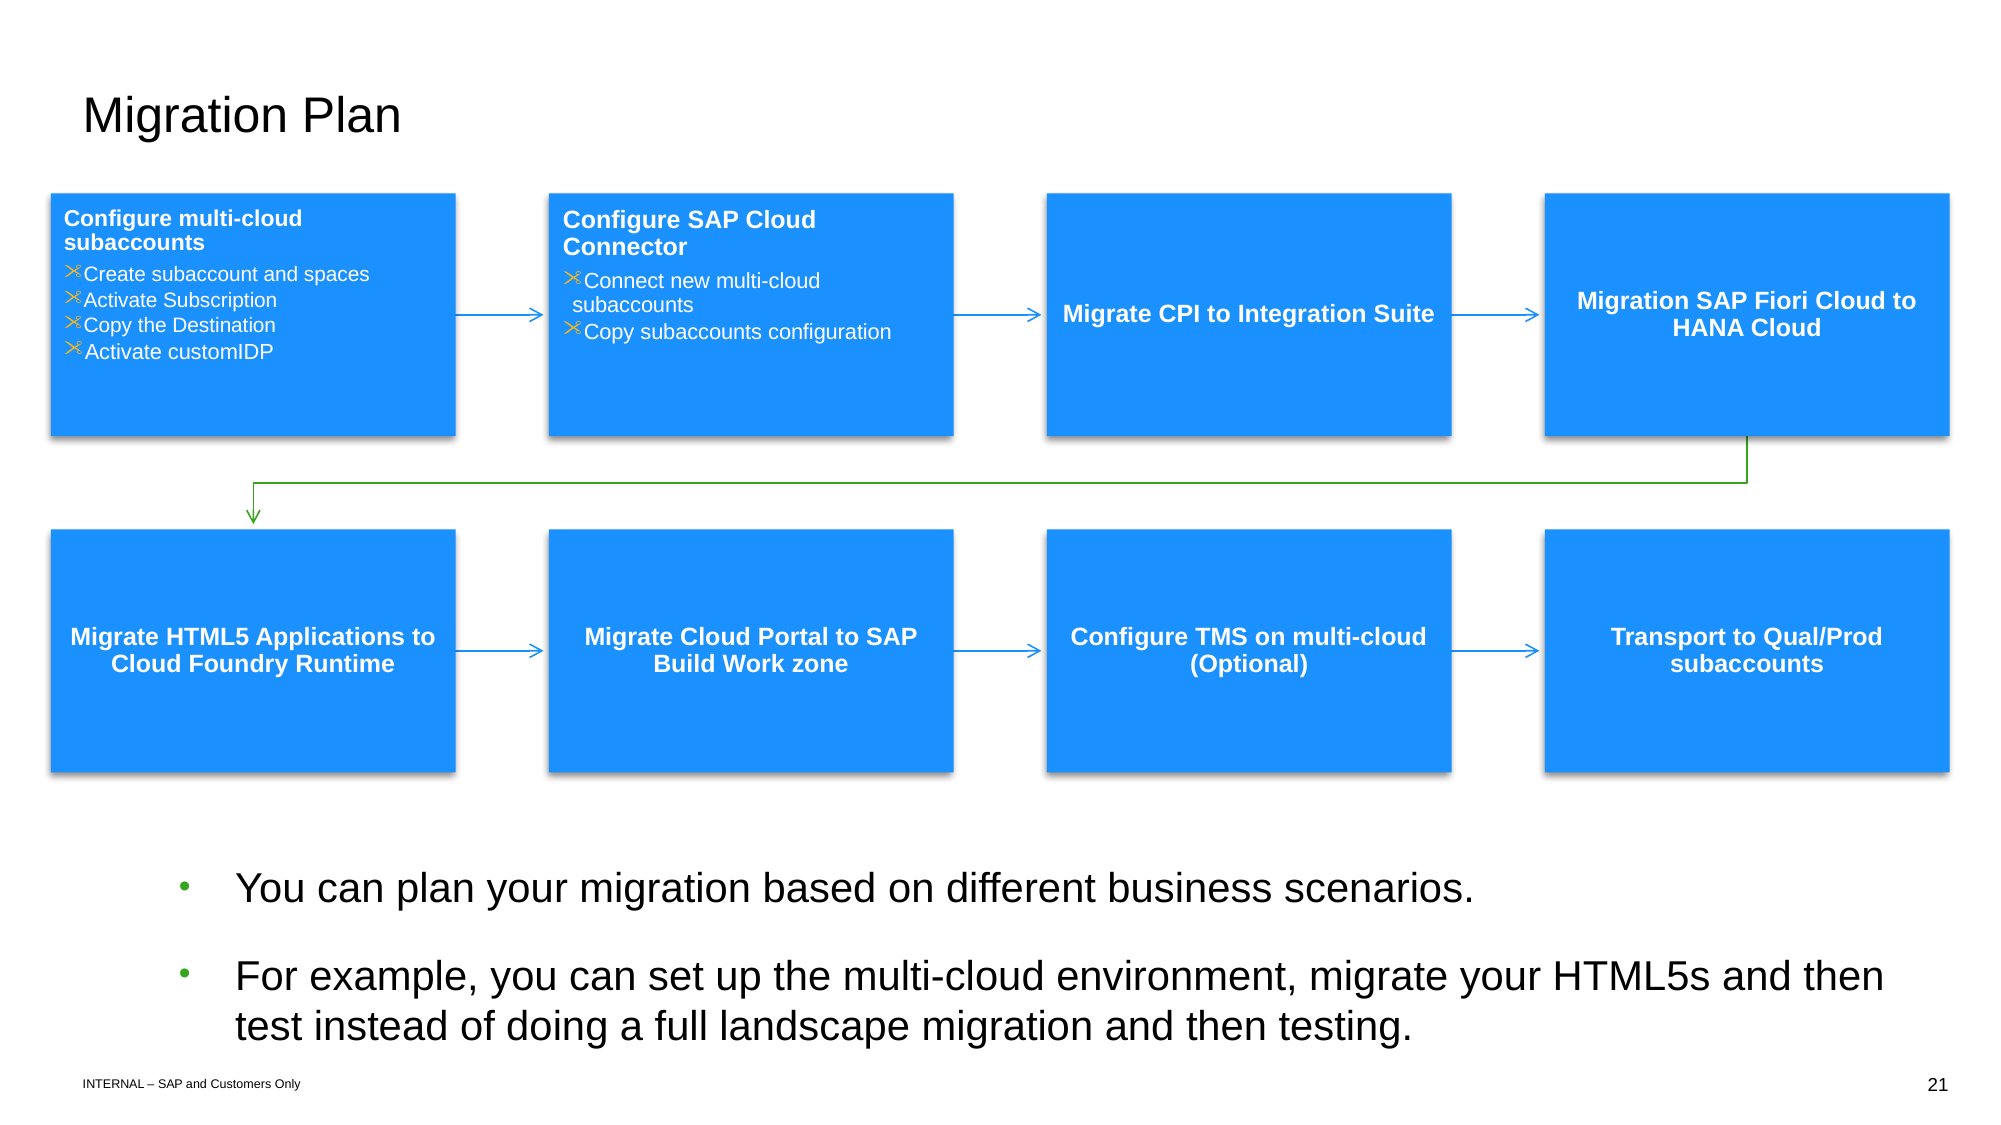

# Migration Plan

Configure multi-cloud subaccounts
Create subaccount and spaces
Activate Subscription
Copy the Destination
Activate customIDP

Configure SAP Cloud Connector
Connect new multi-cloud subaccounts
Copy subaccounts configuration

Migrate CPI to Integration Suite

Migration SAP Fiori Cloud to HANA Cloud

Migrate HTML5 Applications to Cloud Foundry Runtime

Migrate Cloud Portal to SAP Build Work zone

Configure TMS on multi-cloud (Optional)
Transport to Qual/Prod subaccounts

You can plan your migration based on different business scenarios.
For example, you can set up the multi-cloud environment, migrate your HTML5s and then test instead of doing a full landscape migration and then testing.